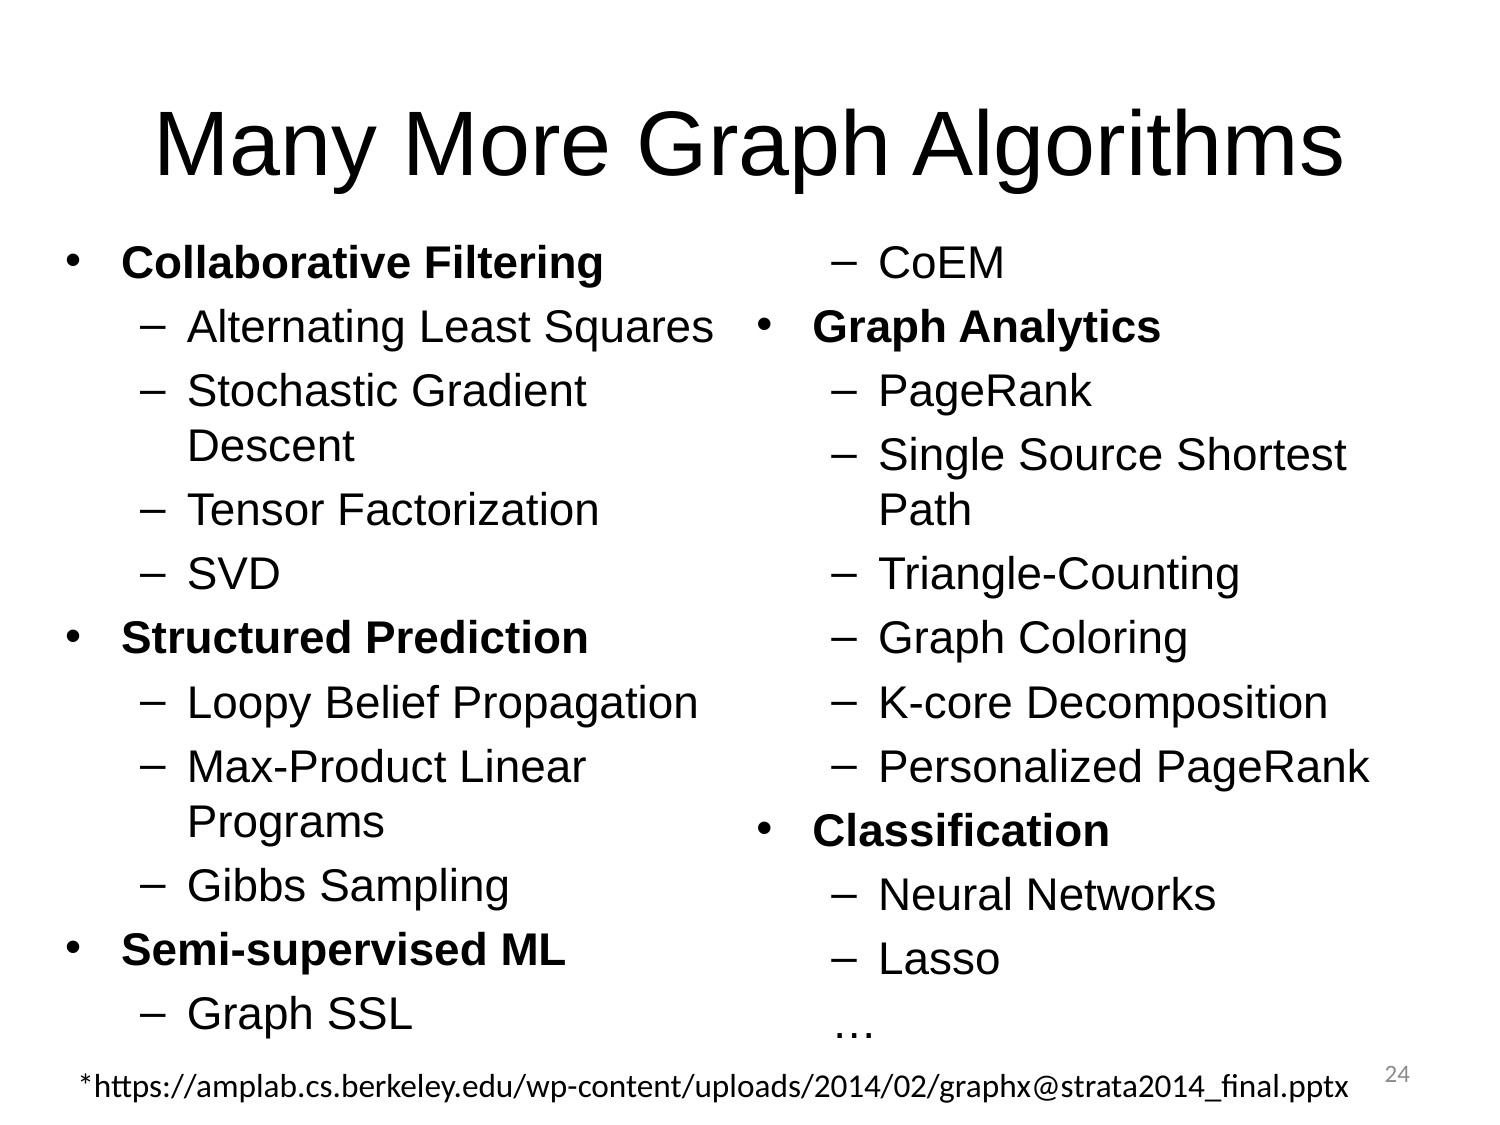

# Many More Graph Algorithms
Collaborative Filtering
Alternating Least Squares
Stochastic Gradient Descent
Tensor Factorization
SVD
Structured Prediction
Loopy Belief Propagation
Max-Product Linear Programs
Gibbs Sampling
Semi-supervised ML
Graph SSL
CoEM
Graph Analytics
PageRank
Single Source Shortest Path
Triangle-Counting
Graph Coloring
K-core Decomposition
Personalized PageRank
Classification
Neural Networks
Lasso
…
24
*https://amplab.cs.berkeley.edu/wp-content/uploads/2014/02/graphx@strata2014_final.pptx